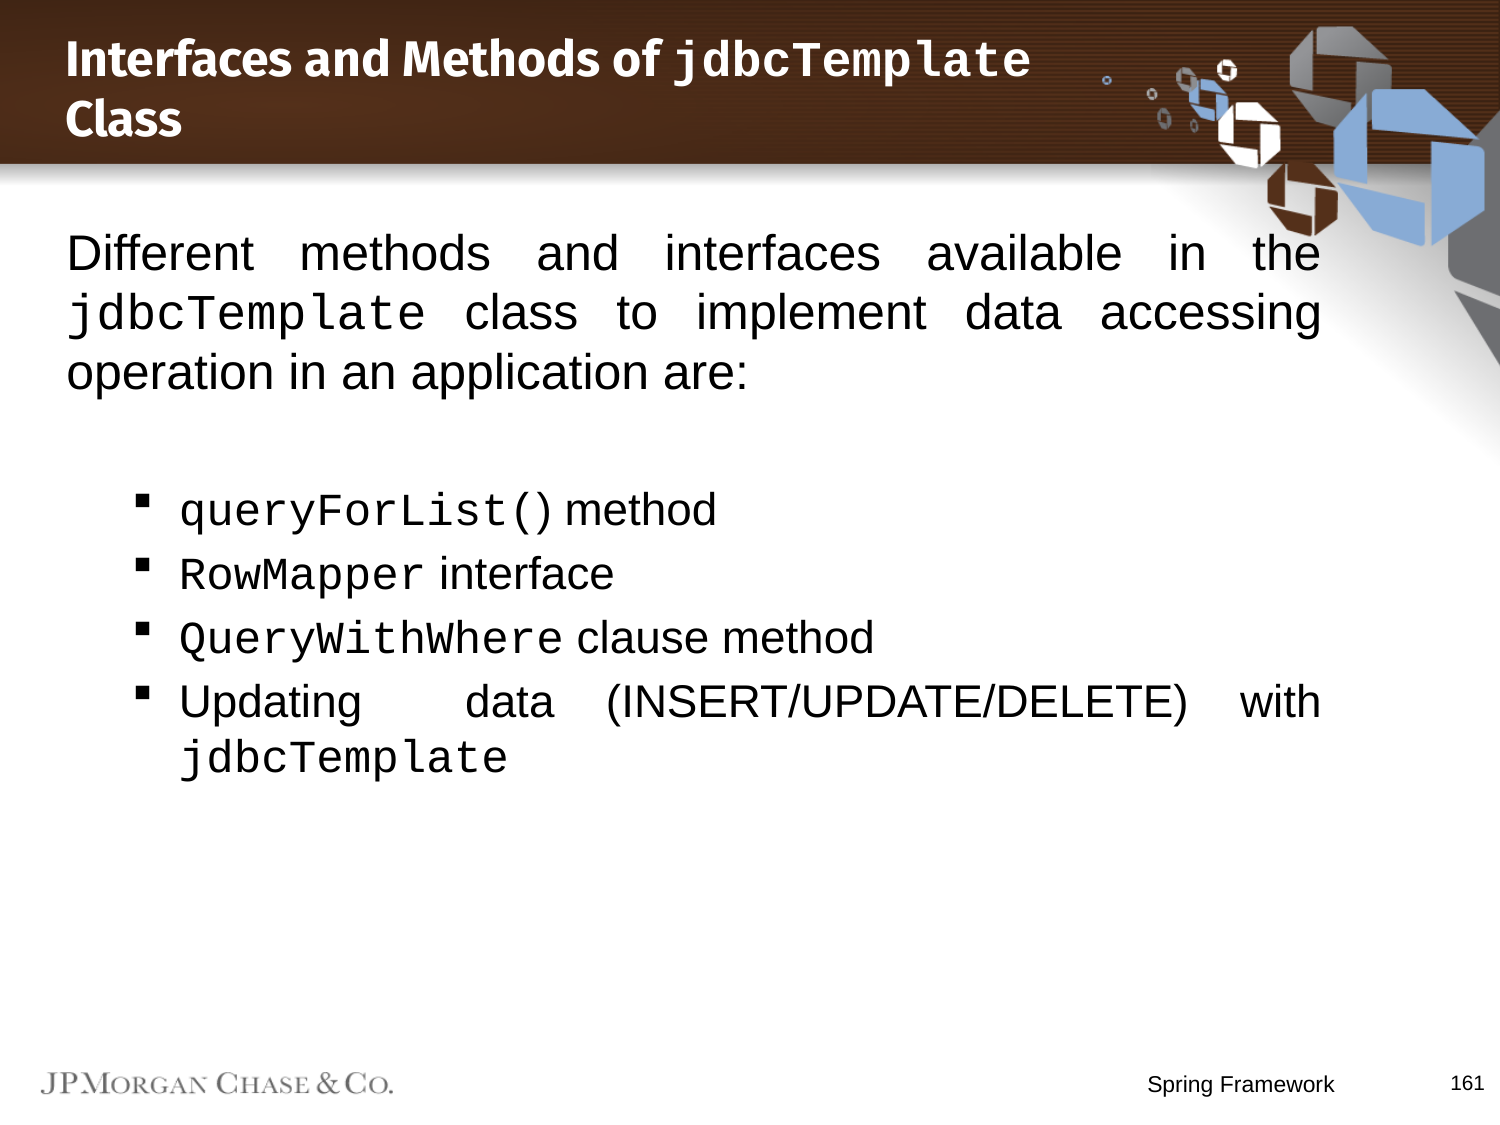

# Interfaces and Methods of jdbcTemplate Class
Different methods and interfaces available in the jdbcTemplate class to implement data accessing operation in an application are:

queryForList() method
RowMapper interface
QueryWithWhere clause method
Updating  data (INSERT/UPDATE/DELETE) with jdbcTemplate

Spring Framework
161